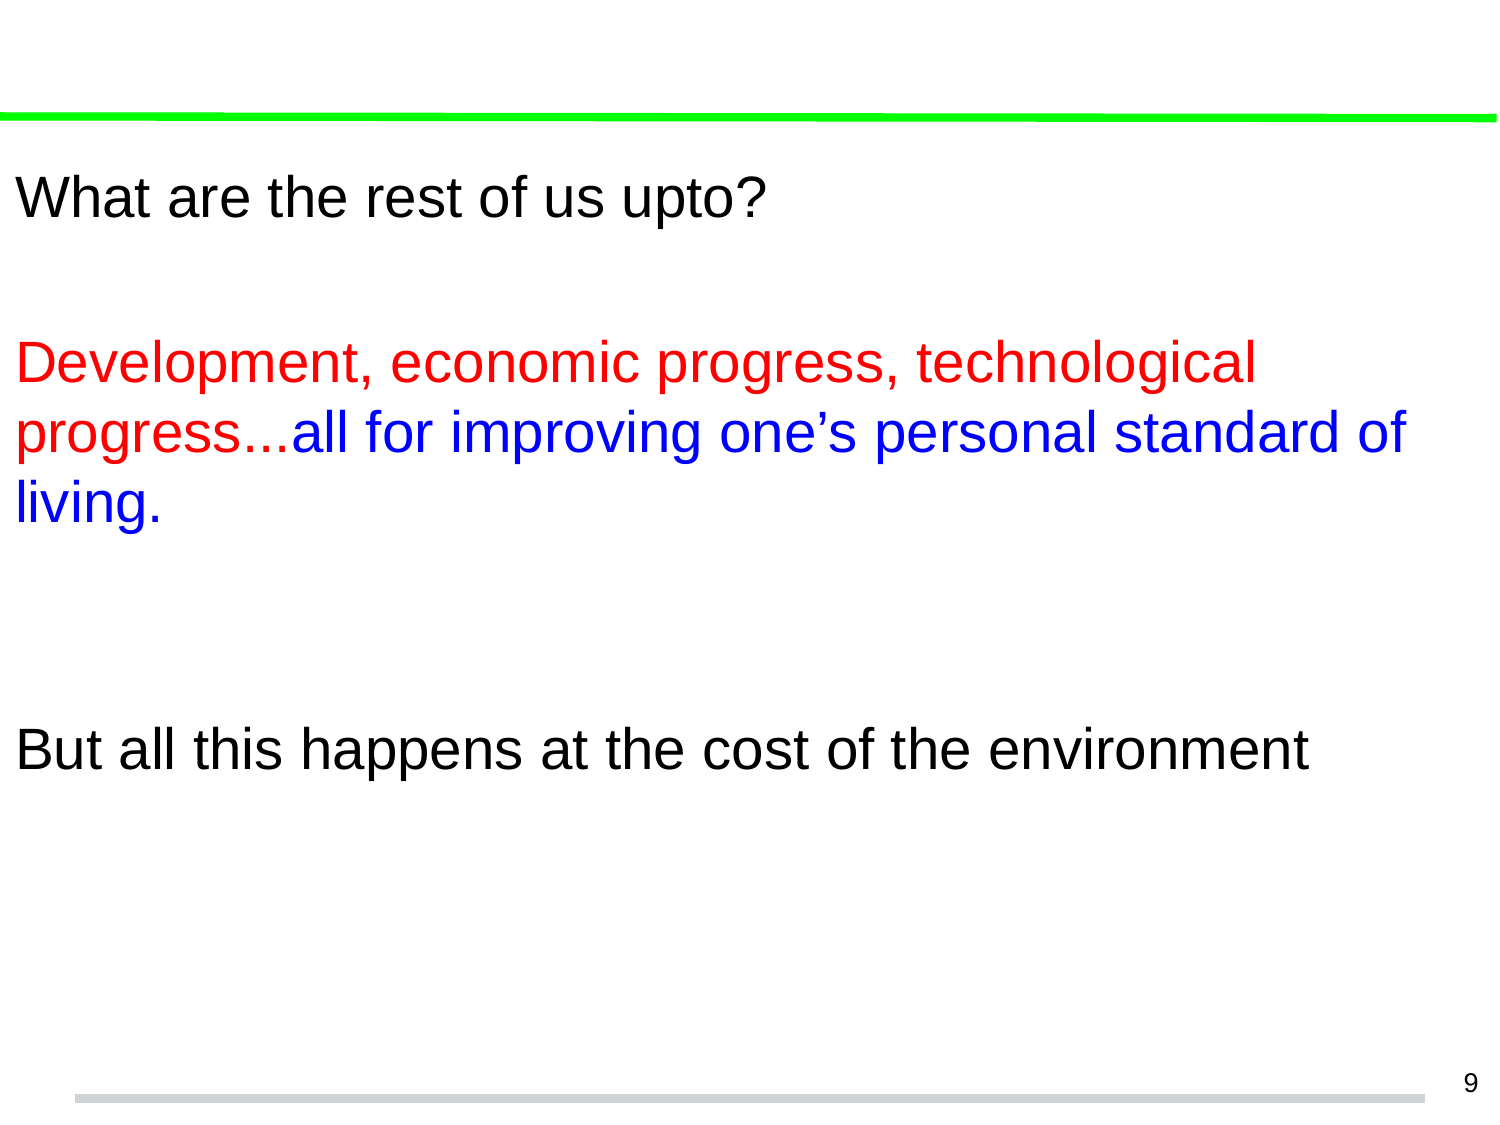

#
What are the rest of us upto?

Development, economic progress, technological progress...all for improving one’s personal standard of living.

But all this happens at the cost of the environment

9